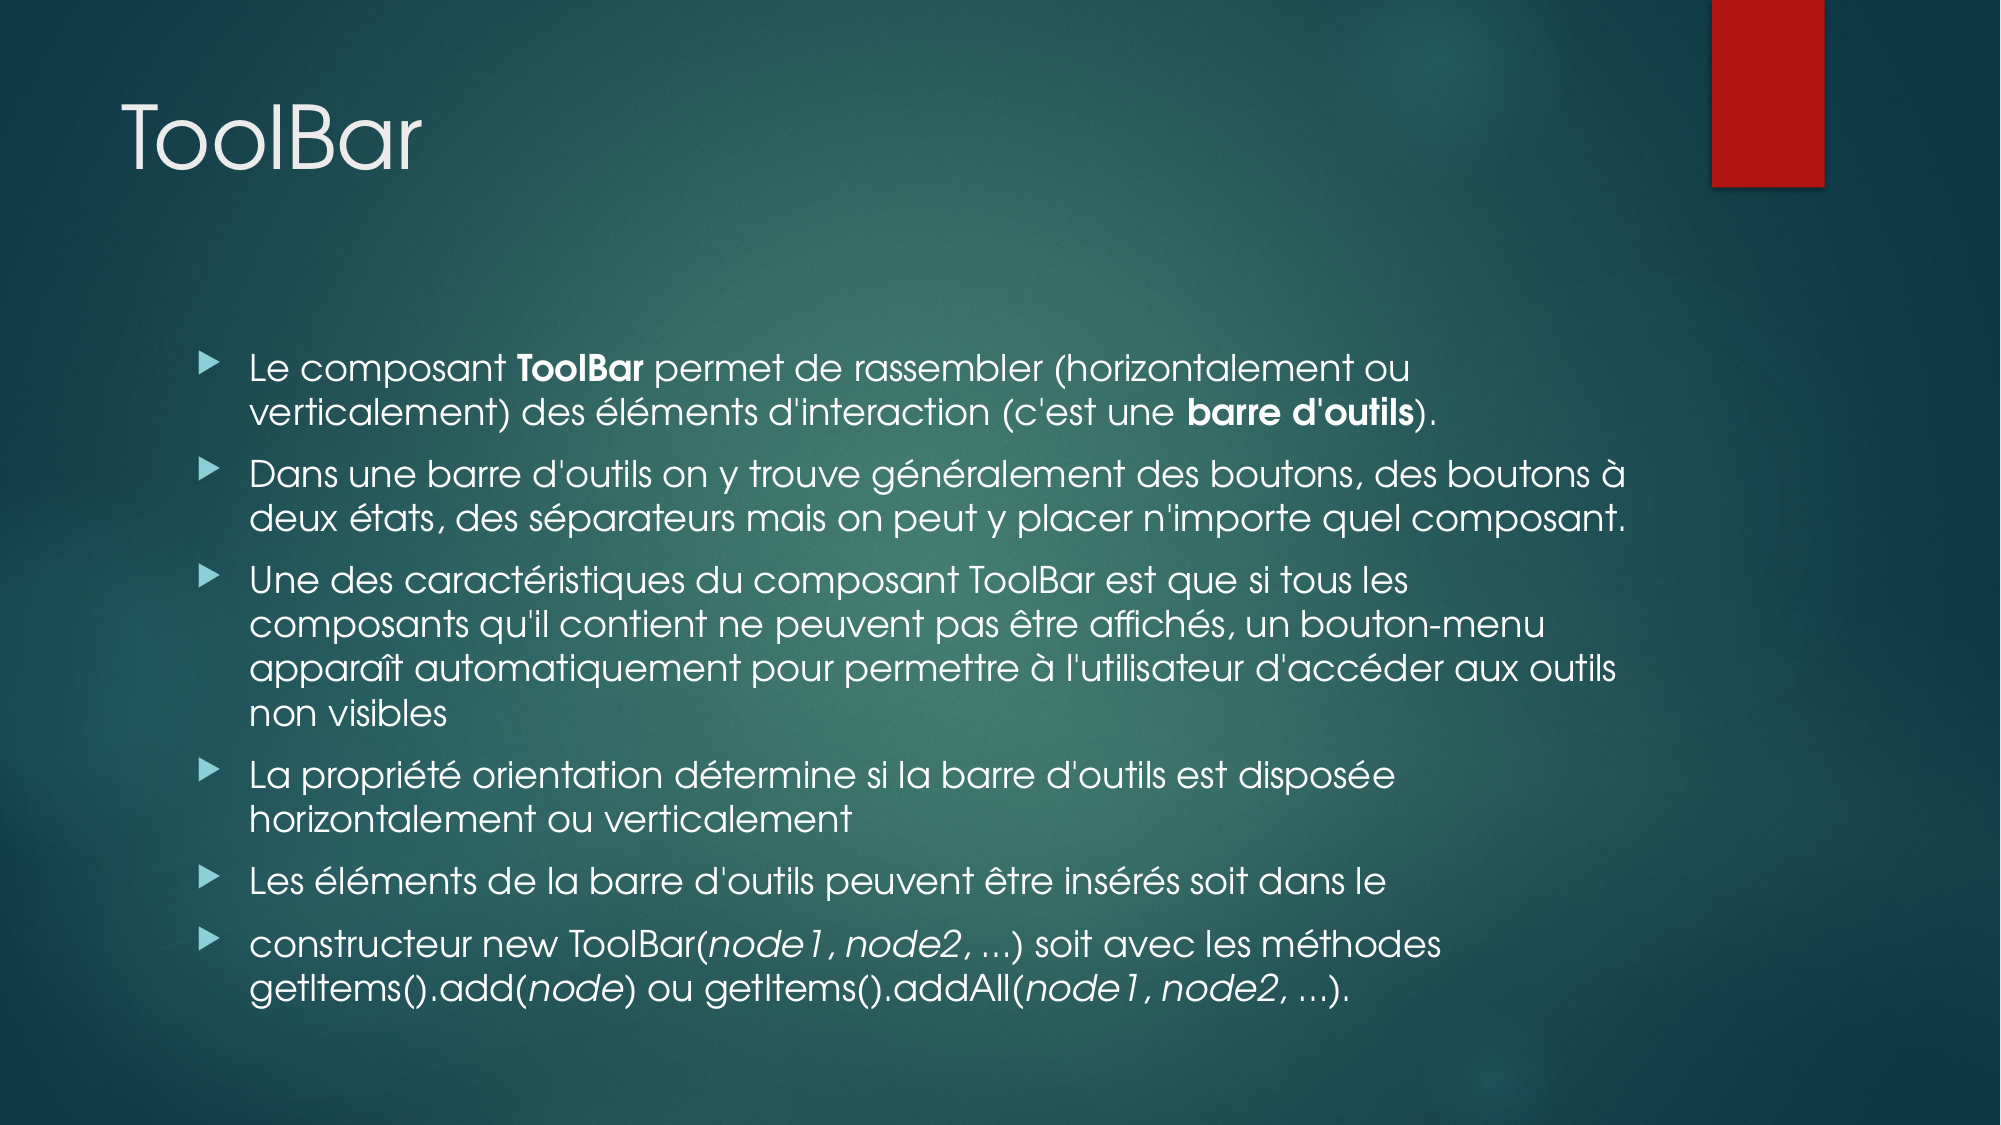

# ToolBar
Le composant ToolBar permet de rassembler (horizontalement ou verticalement) des éléments d'interaction (c'est une barre d'outils).
Dans une barre d'outils on y trouve généralement des boutons, des boutons à deux états, des séparateurs mais on peut y placer n'importe quel composant.
Une des caractéristiques du composant ToolBar est que si tous les composants qu'il contient ne peuvent pas être affichés, un bouton-menu apparaît automatiquement pour permettre à l'utilisateur d'accéder aux outils non visibles
La propriété orientation détermine si la barre d'outils est disposée horizontalement ou verticalement
Les éléments de la barre d'outils peuvent être insérés soit dans le
constructeur new ToolBar(node1, node2, …) soit avec les méthodes getItems().add(node) ou getItems().addAll(node1, node2, …).